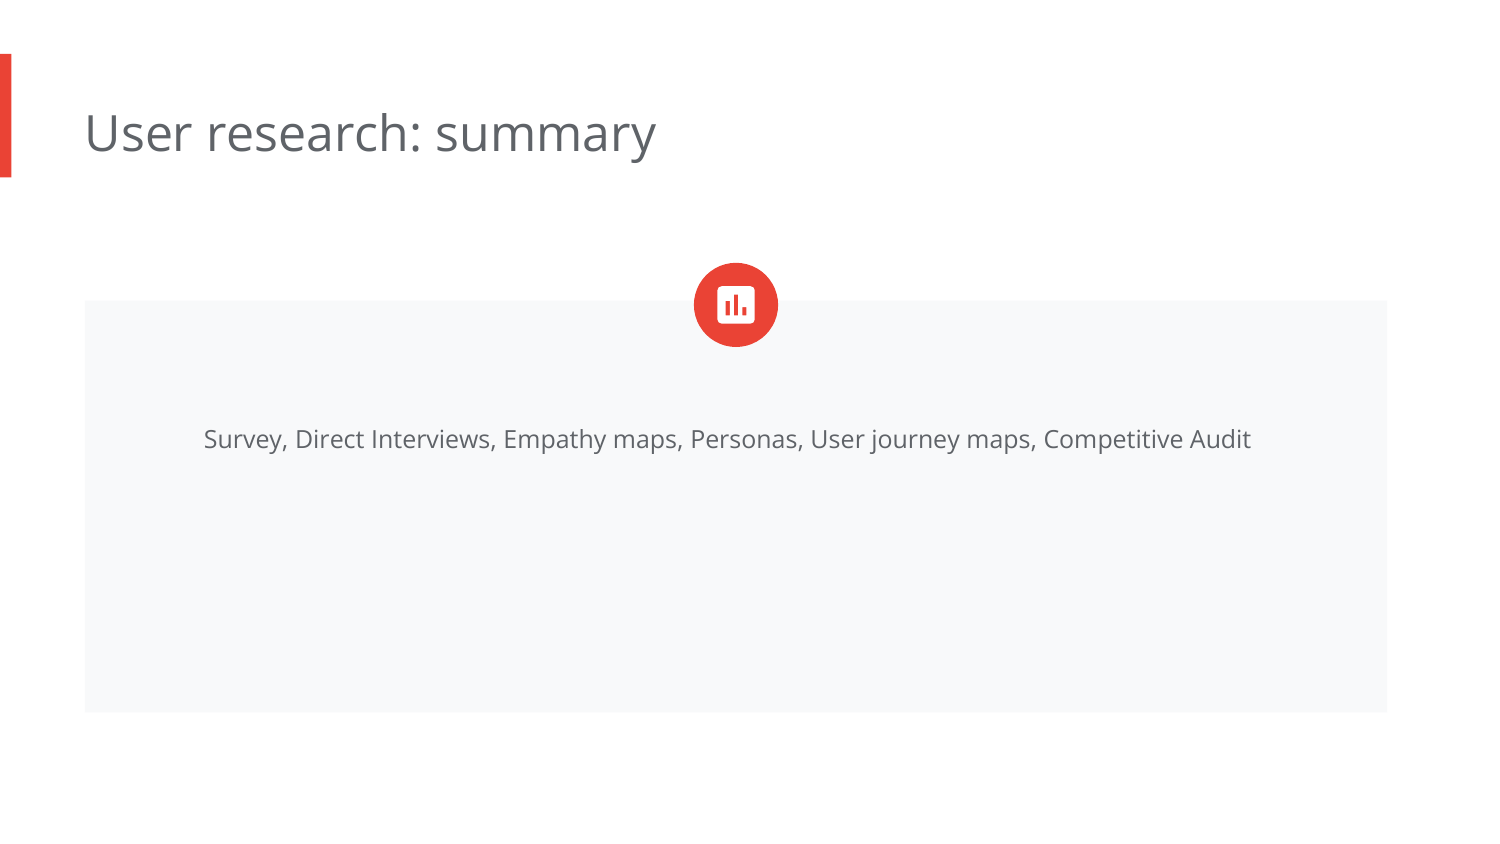

User research: summary

Survey, Direct Interviews, Empathy maps, Personas, User journey maps, Competitive Audit